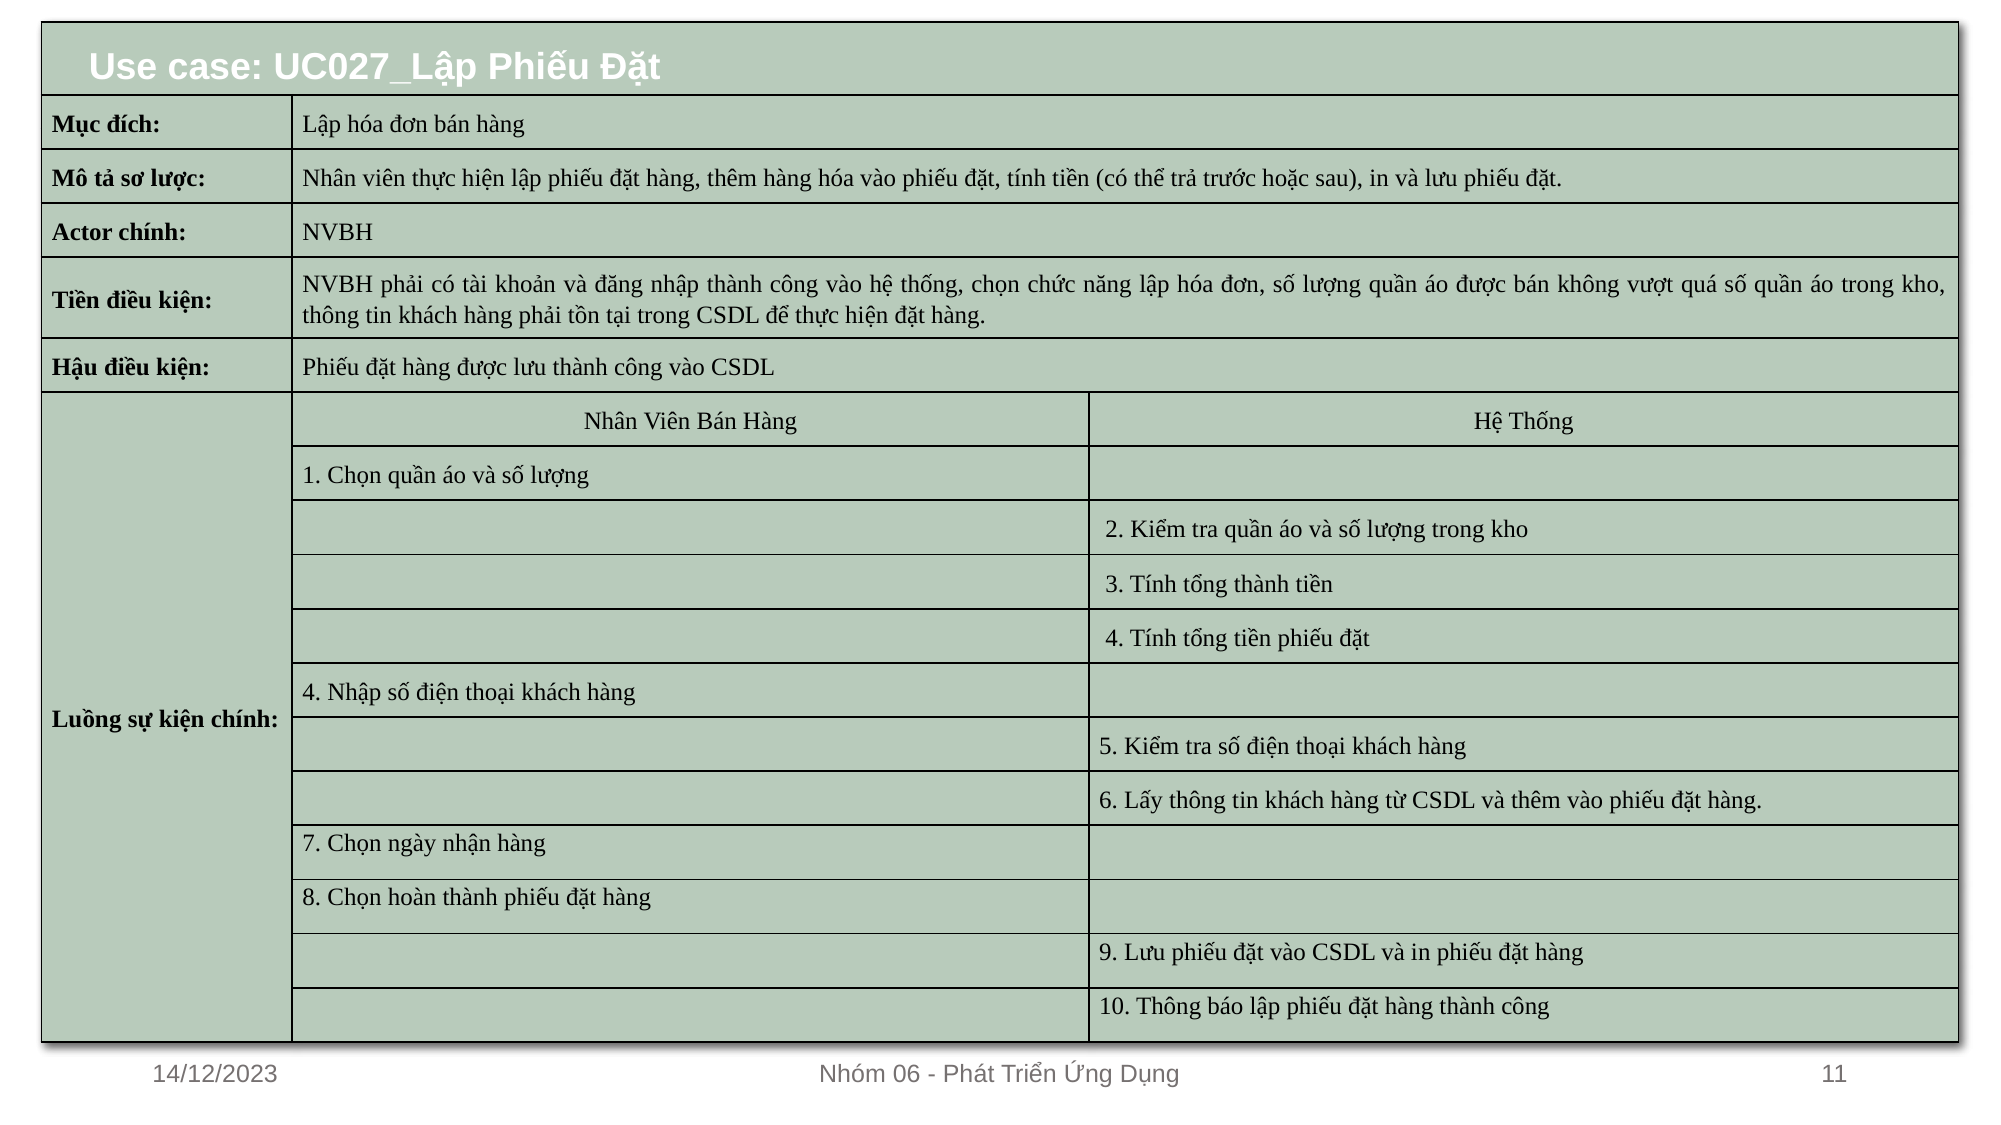

| Use case: UC027\_Lập Phiếu Đặt |  |  |
| --- | --- | --- |
| Luồng sự kiện thay thế: | Nhân Viên Bán Hàng | Hệ Thống |
|  |  | 2.1. Thông báo quần áo đã hết hàng. Yêu cầu nhập lại. |
|  | 2.2. Chọn xác nhận nhập lại |  |
|  |  | 2.3. Quay lại bước 1 |
|  |  | 5.1. Thông báo khách hàng không tồn tại. Thông báo bạn có muốn thêm khách hàng mới? |
|  | 5.2. Chọn có. |  |
|  |  | 5.3. Hiện form thêm khách hàng |
|  | 5.4. Nhập thông tin khách hàng |  |
|  | 5.5. Chọn Lưu khách hàng |  |
|  |  | 5.6. Lưu thông tin khách hàng vào CSDL |
|  |  | 5.7. Tiếp tục bước 6 |
| Use case: UC027\_Lập Phiếu Đặt |  |  |
| --- | --- | --- |
| Mục đích: | Lập hóa đơn bán hàng |  |
| Mô tả sơ lược: | Nhân viên thực hiện lập phiếu đặt hàng, thêm hàng hóa vào phiếu đặt, tính tiền (có thể trả trước hoặc sau), in và lưu phiếu đặt. |  |
| Actor chính: | NVBH |  |
| Tiền điều kiện: | NVBH phải có tài khoản và đăng nhập thành công vào hệ thống, chọn chức năng lập hóa đơn, số lượng quần áo được bán không vượt quá số quần áo trong kho, thông tin khách hàng phải tồn tại trong CSDL để thực hiện đặt hàng. |  |
| Hậu điều kiện: | Phiếu đặt hàng được lưu thành công vào CSDL |  |
| Luồng sự kiện chính: | Nhân Viên Bán Hàng | Hệ Thống |
|  | 1. Chọn quần áo và số lượng |  |
|  |  | 2. Kiểm tra quần áo và số lượng trong kho |
|  |  | 3. Tính tổng thành tiền |
|  |  | 4. Tính tổng tiền phiếu đặt |
|  | 4. Nhập số điện thoại khách hàng |  |
|  |  | 5. Kiểm tra số điện thoại khách hàng |
|  |  | 6. Lấy thông tin khách hàng từ CSDL và thêm vào phiếu đặt hàng. |
|  | 7. Chọn ngày nhận hàng |  |
|  | 8. Chọn hoàn thành phiếu đặt hàng |  |
|  |  | 9. Lưu phiếu đặt vào CSDL và in phiếu đặt hàng |
|  |  | 10. Thông báo lập phiếu đặt hàng thành công |
14/12/2023
Nhóm 06 - Phát Triển Ứng Dụng
11